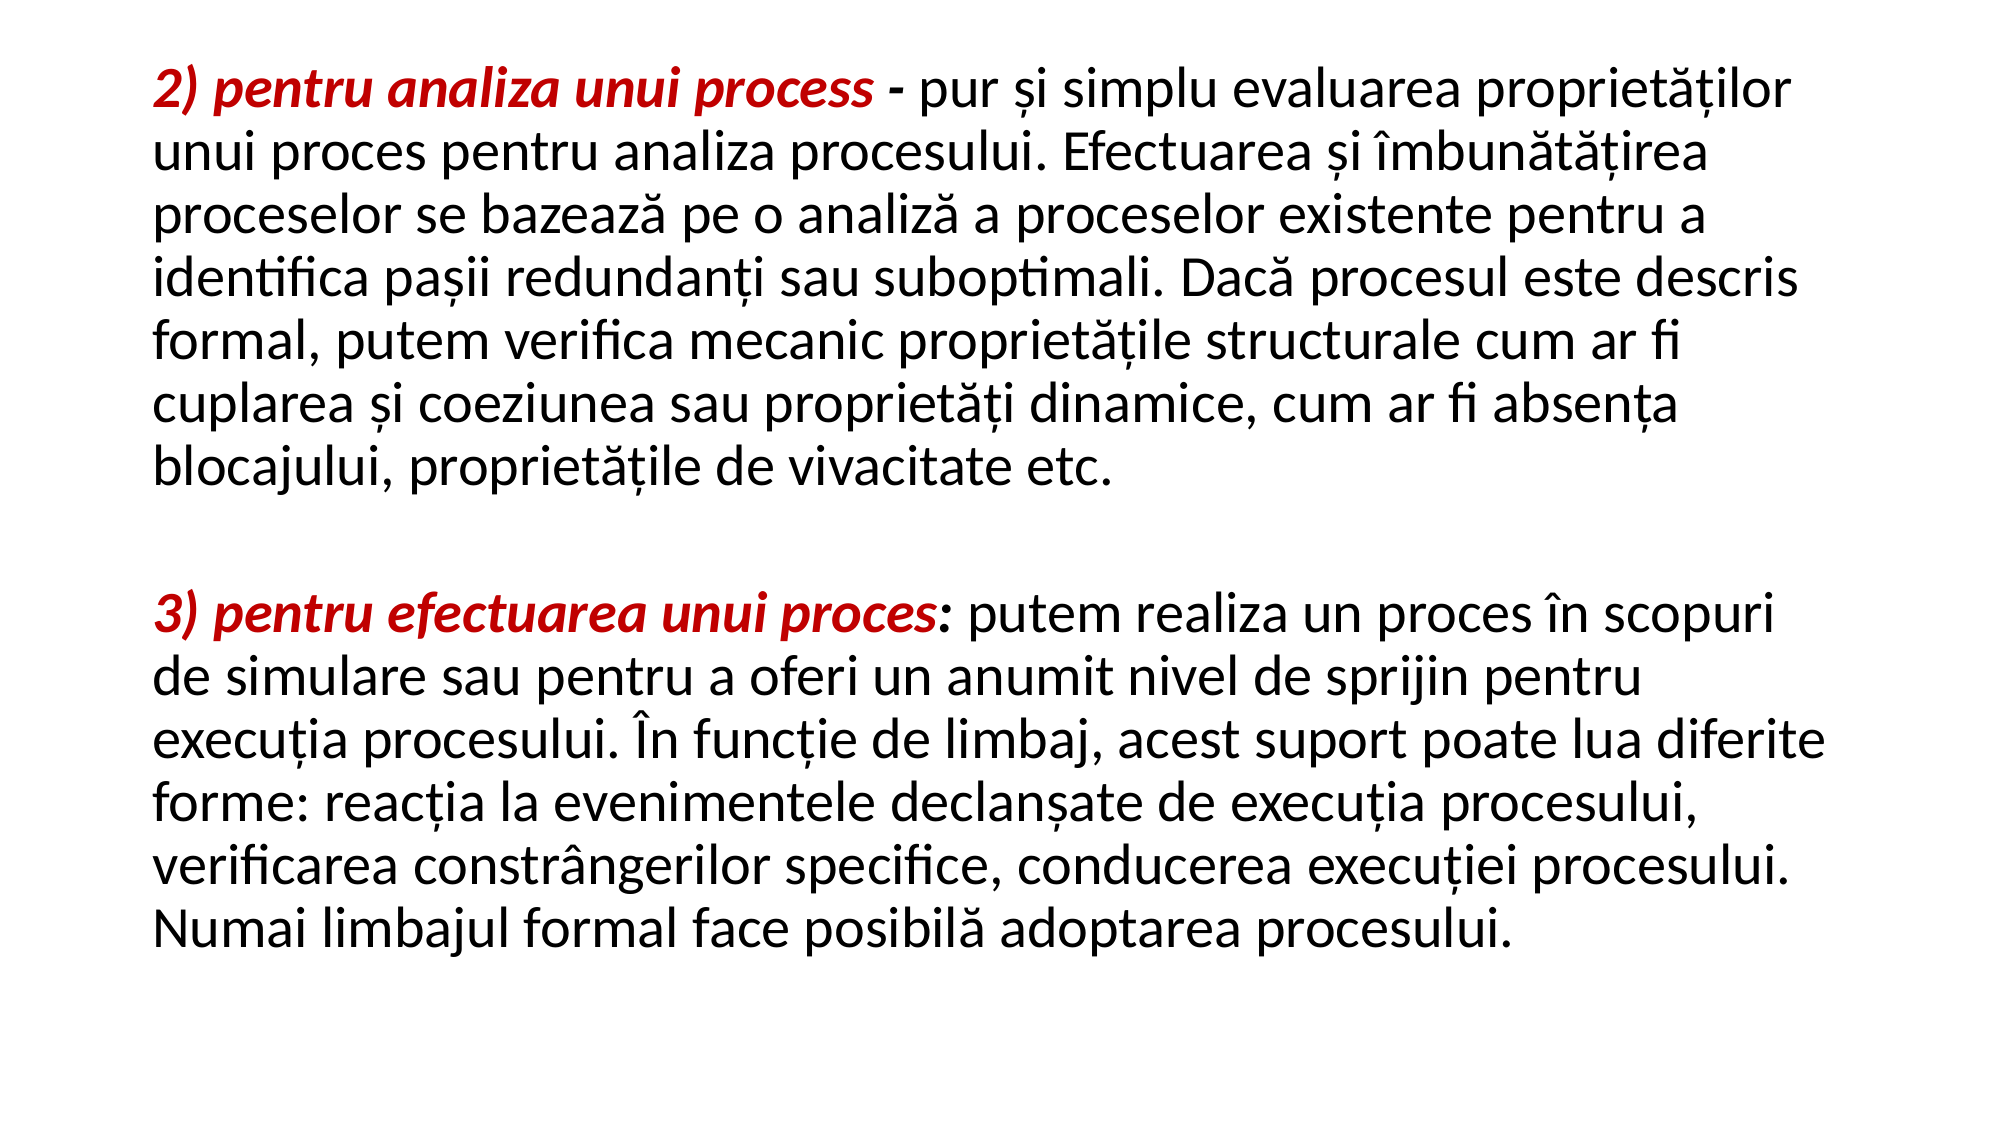

2) pentru analiza unui process - pur şi simplu evaluarea proprietăţilor unui proces pentru analiza procesului. Efectuarea şi îmbunătăţirea proceselor se bazează pe o analiză a proceselor existente pentru a identifica paşii redundanţi sau suboptimali. Dacă procesul este descris formal, putem verifica mecanic proprietăţile structurale cum ar fi cuplarea şi coeziunea sau proprietăţi dinamice, cum ar fi absenţa blocajului, proprietăţile de vivacitate etc.
3) pentru efectuarea unui proces: putem realiza un proces în scopuri de simulare sau pentru a oferi un anumit nivel de sprijin pentru execuţia procesului. În funcţie de limbaj, acest suport poate lua diferite forme: reacţia la evenimentele declanşate de execuţia procesului, verificarea constrângerilor specifice, conducerea execuţiei procesului. Numai limbajul formal face posibilă adoptarea procesului.